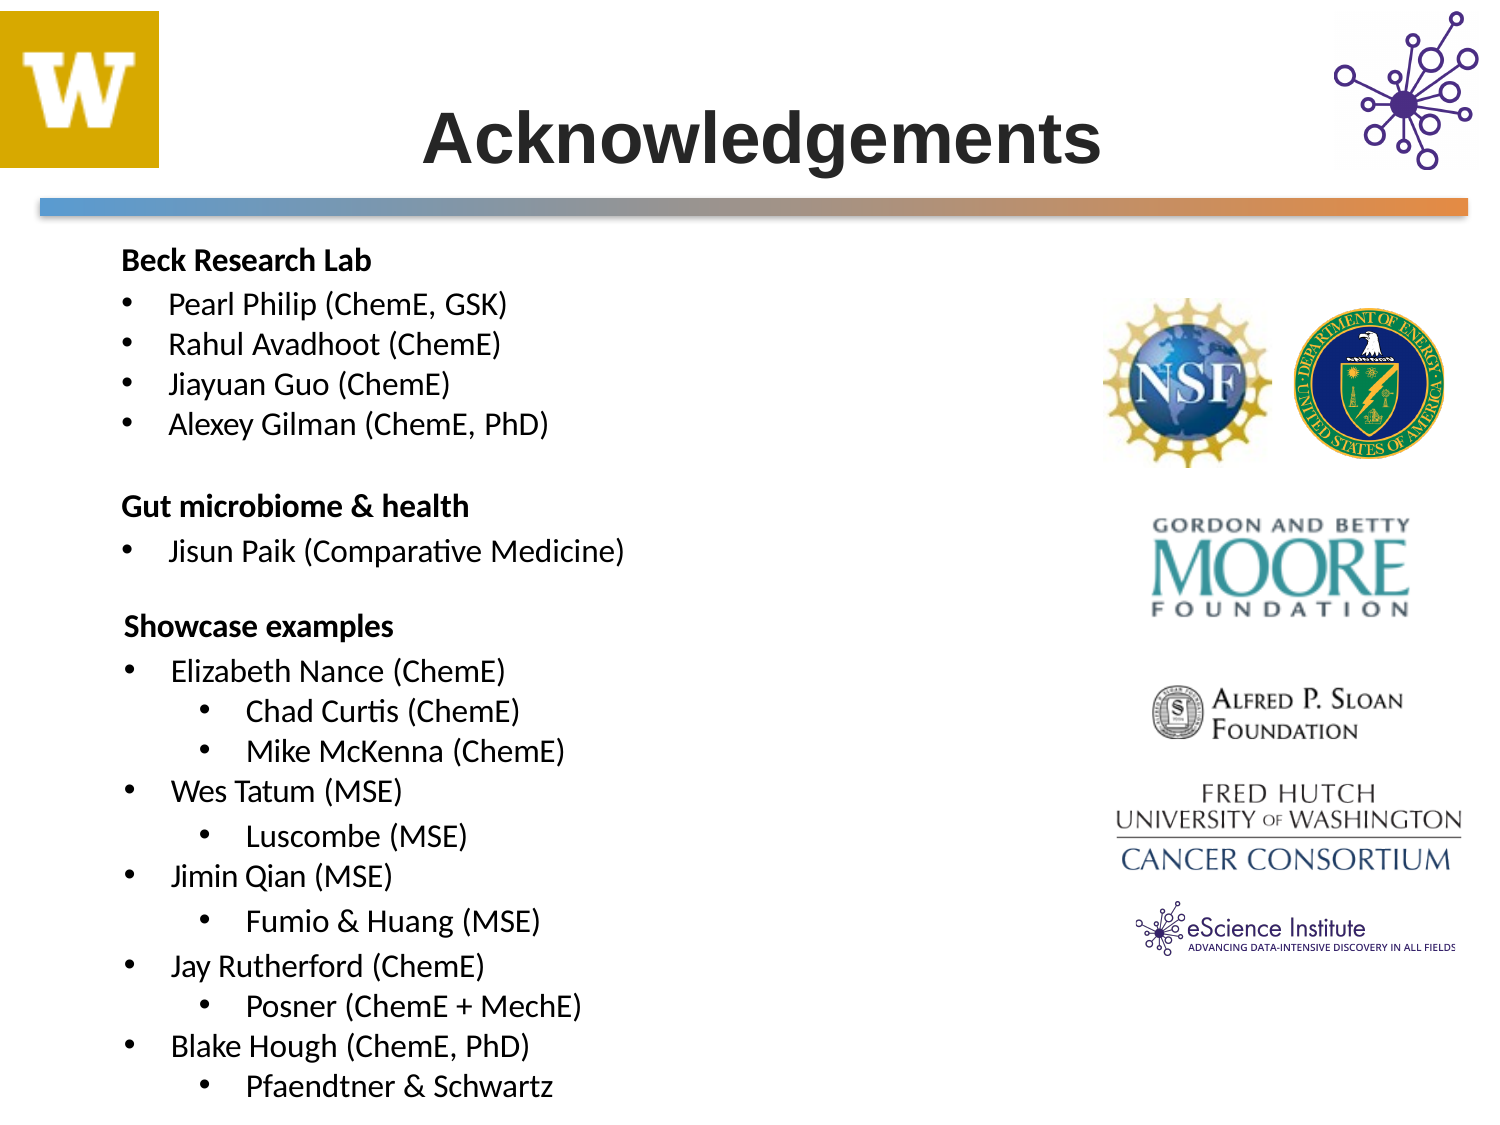

# Acknowledgements
Beck Research Lab
Pearl Philip (ChemE, GSK)
Rahul Avadhoot (ChemE)
Jiayuan Guo (ChemE)
Alexey Gilman (ChemE, PhD)
Gut microbiome & health
Jisun Paik (Comparative Medicine)
Showcase examples
Elizabeth Nance (ChemE)
Chad Curtis (ChemE)
Mike McKenna (ChemE)
Wes Tatum (MSE)
Luscombe (MSE)
Jimin Qian (MSE)
Fumio & Huang (MSE)
Jay Rutherford (ChemE)
Posner (ChemE + MechE)
Blake Hough (ChemE, PhD)
Pfaendtner & Schwartz